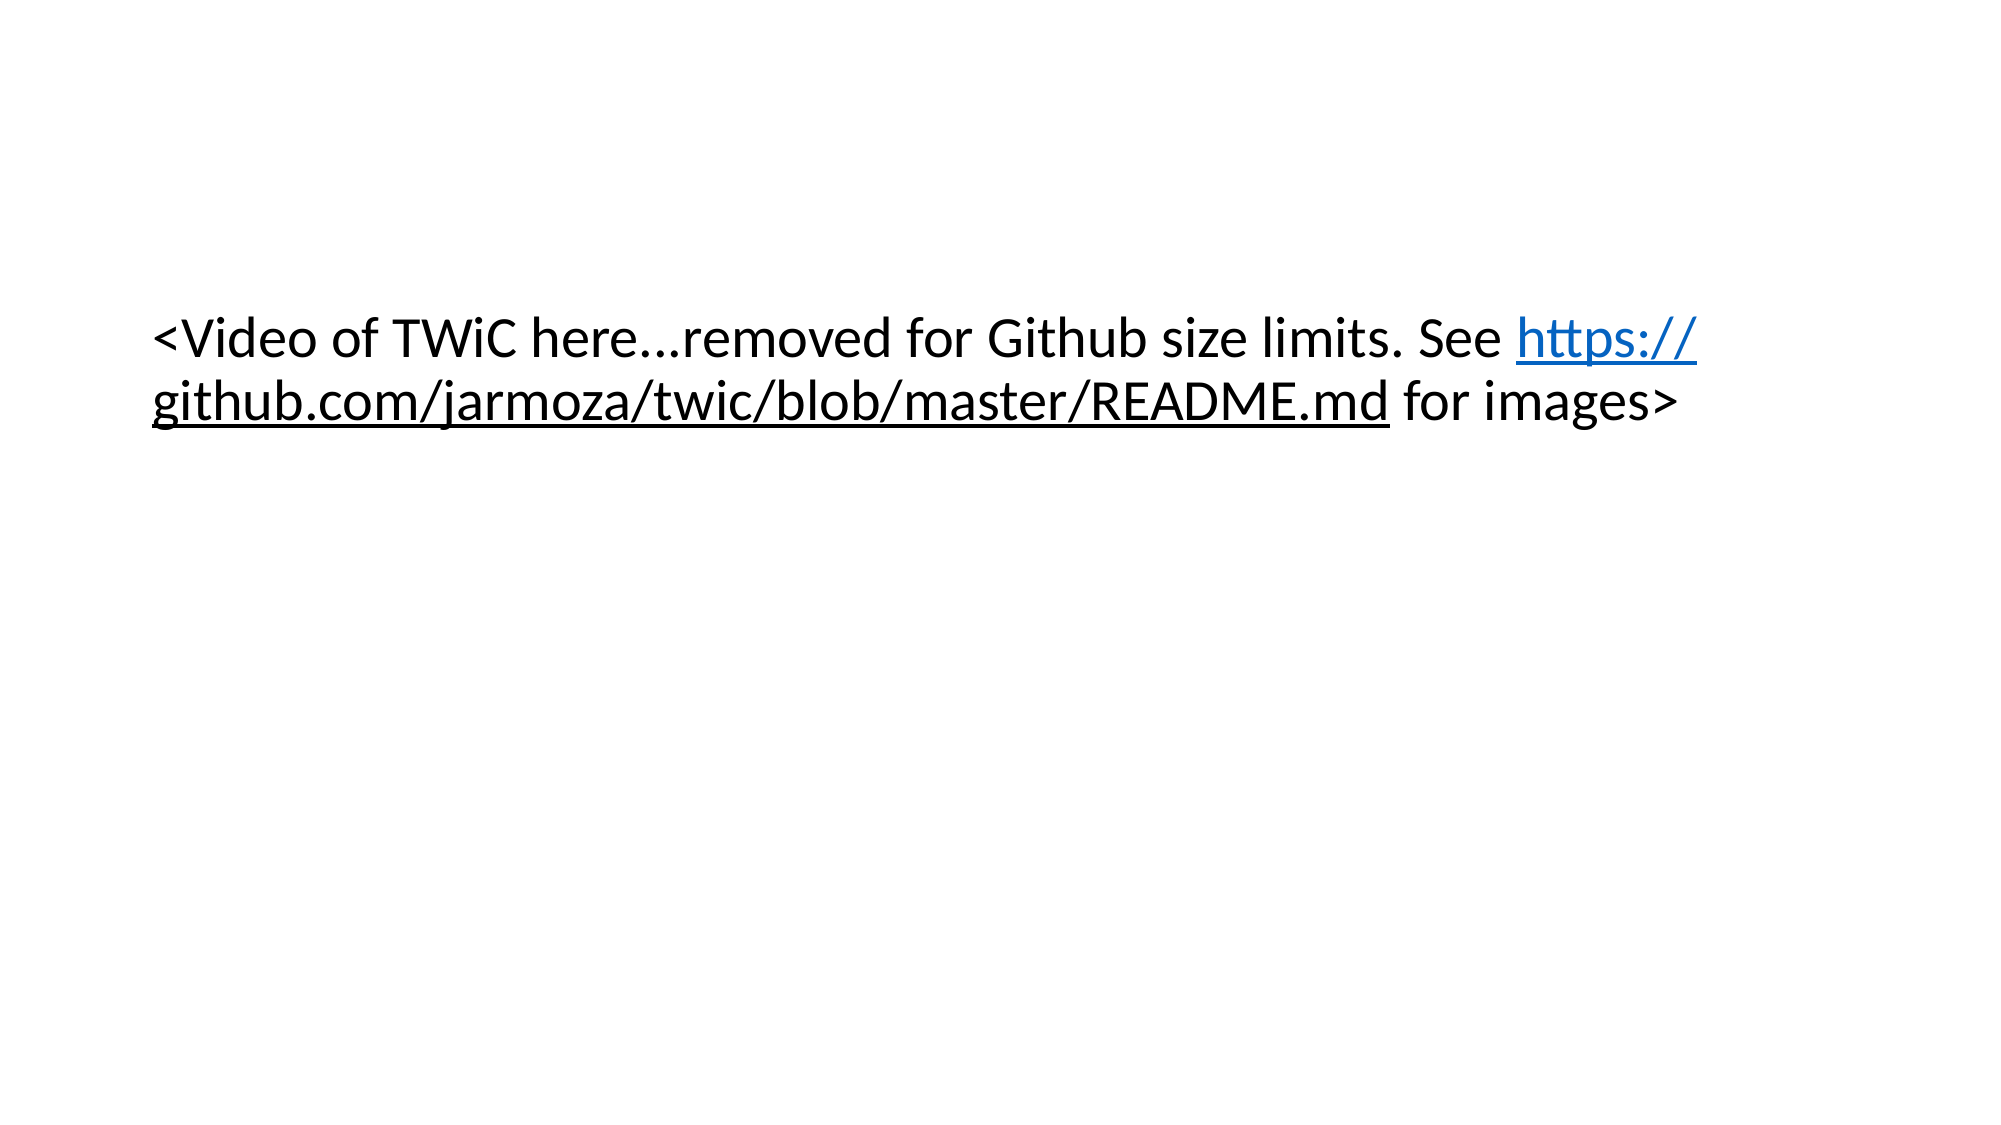

<Video of TWiC here...removed for Github size limits. See https://github.com/jarmoza/twic/blob/master/README.md for images>